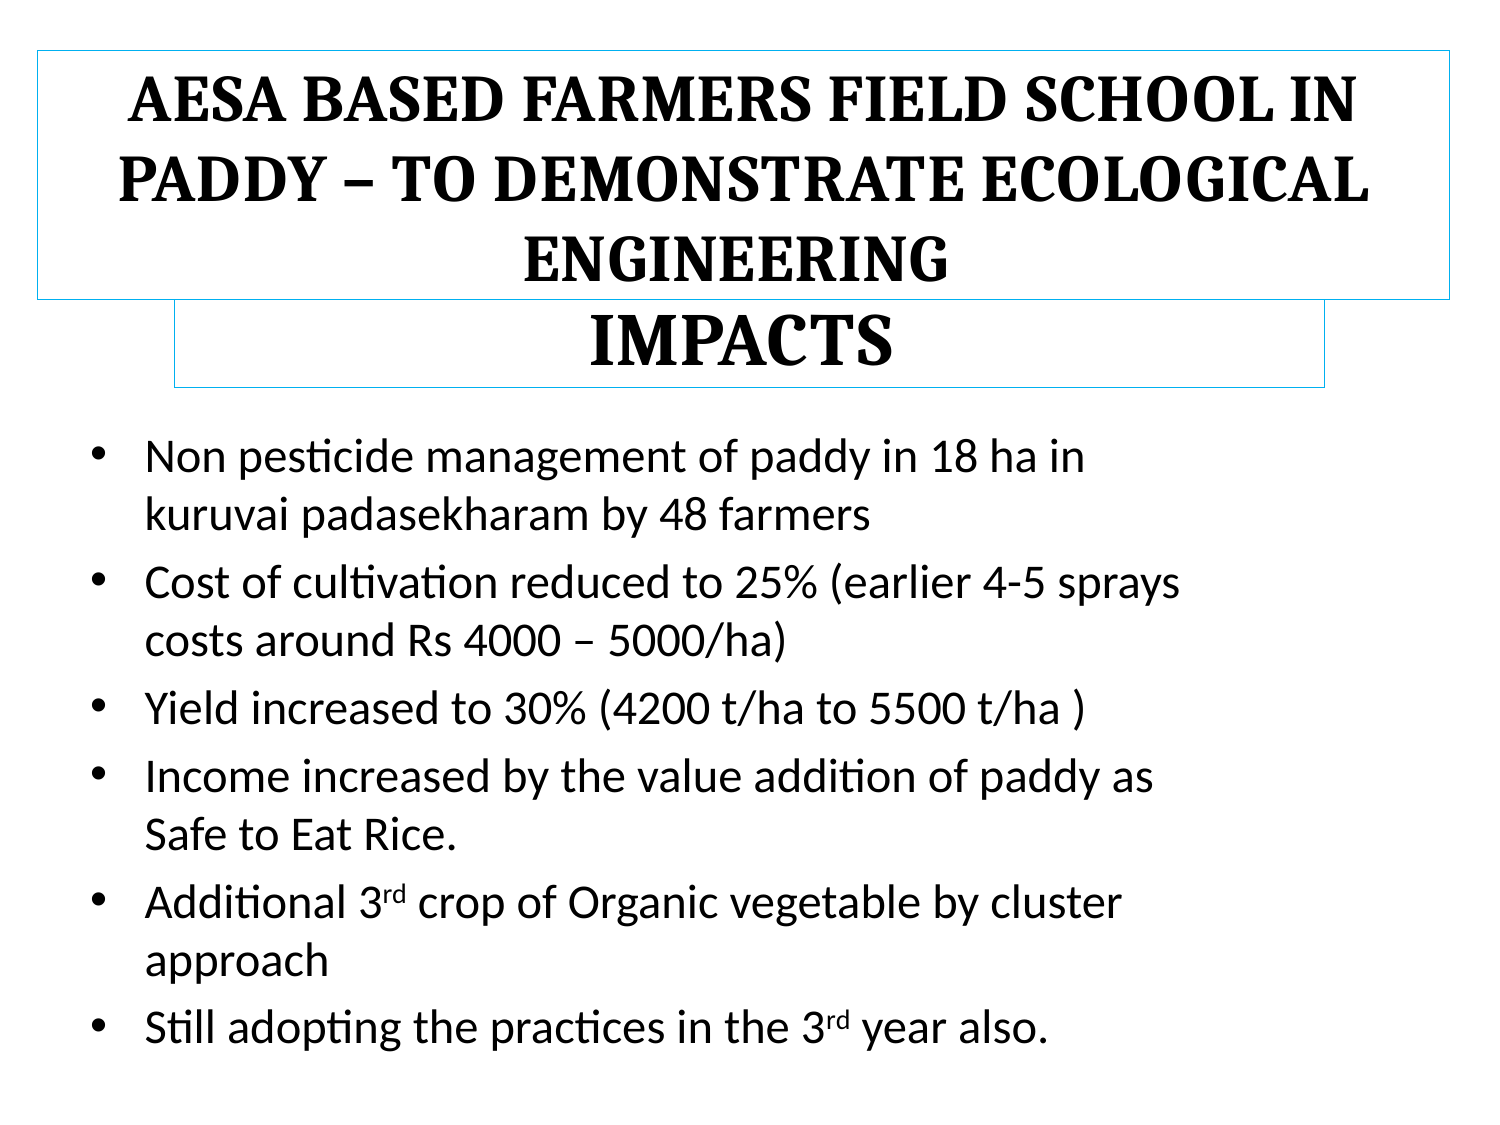

# AESA BASED FARMERS FIELD SCHOOL IN PADDY – TO DEMONSTRATE ECOLOGICAL ENGINEERING

Non pesticide management of paddy in 18 ha in kuruvai padasekharam by 48 farmers
Cost of cultivation reduced to 25% (earlier 4-5 sprays costs around Rs 4000 – 5000/ha)
Yield increased to 30% (4200 t/ha to 5500 t/ha )
Income increased by the value addition of paddy as Safe to Eat Rice.
Additional 3rd crop of Organic vegetable by cluster approach
Still adopting the practices in the 3rd year also.
IMPACTS